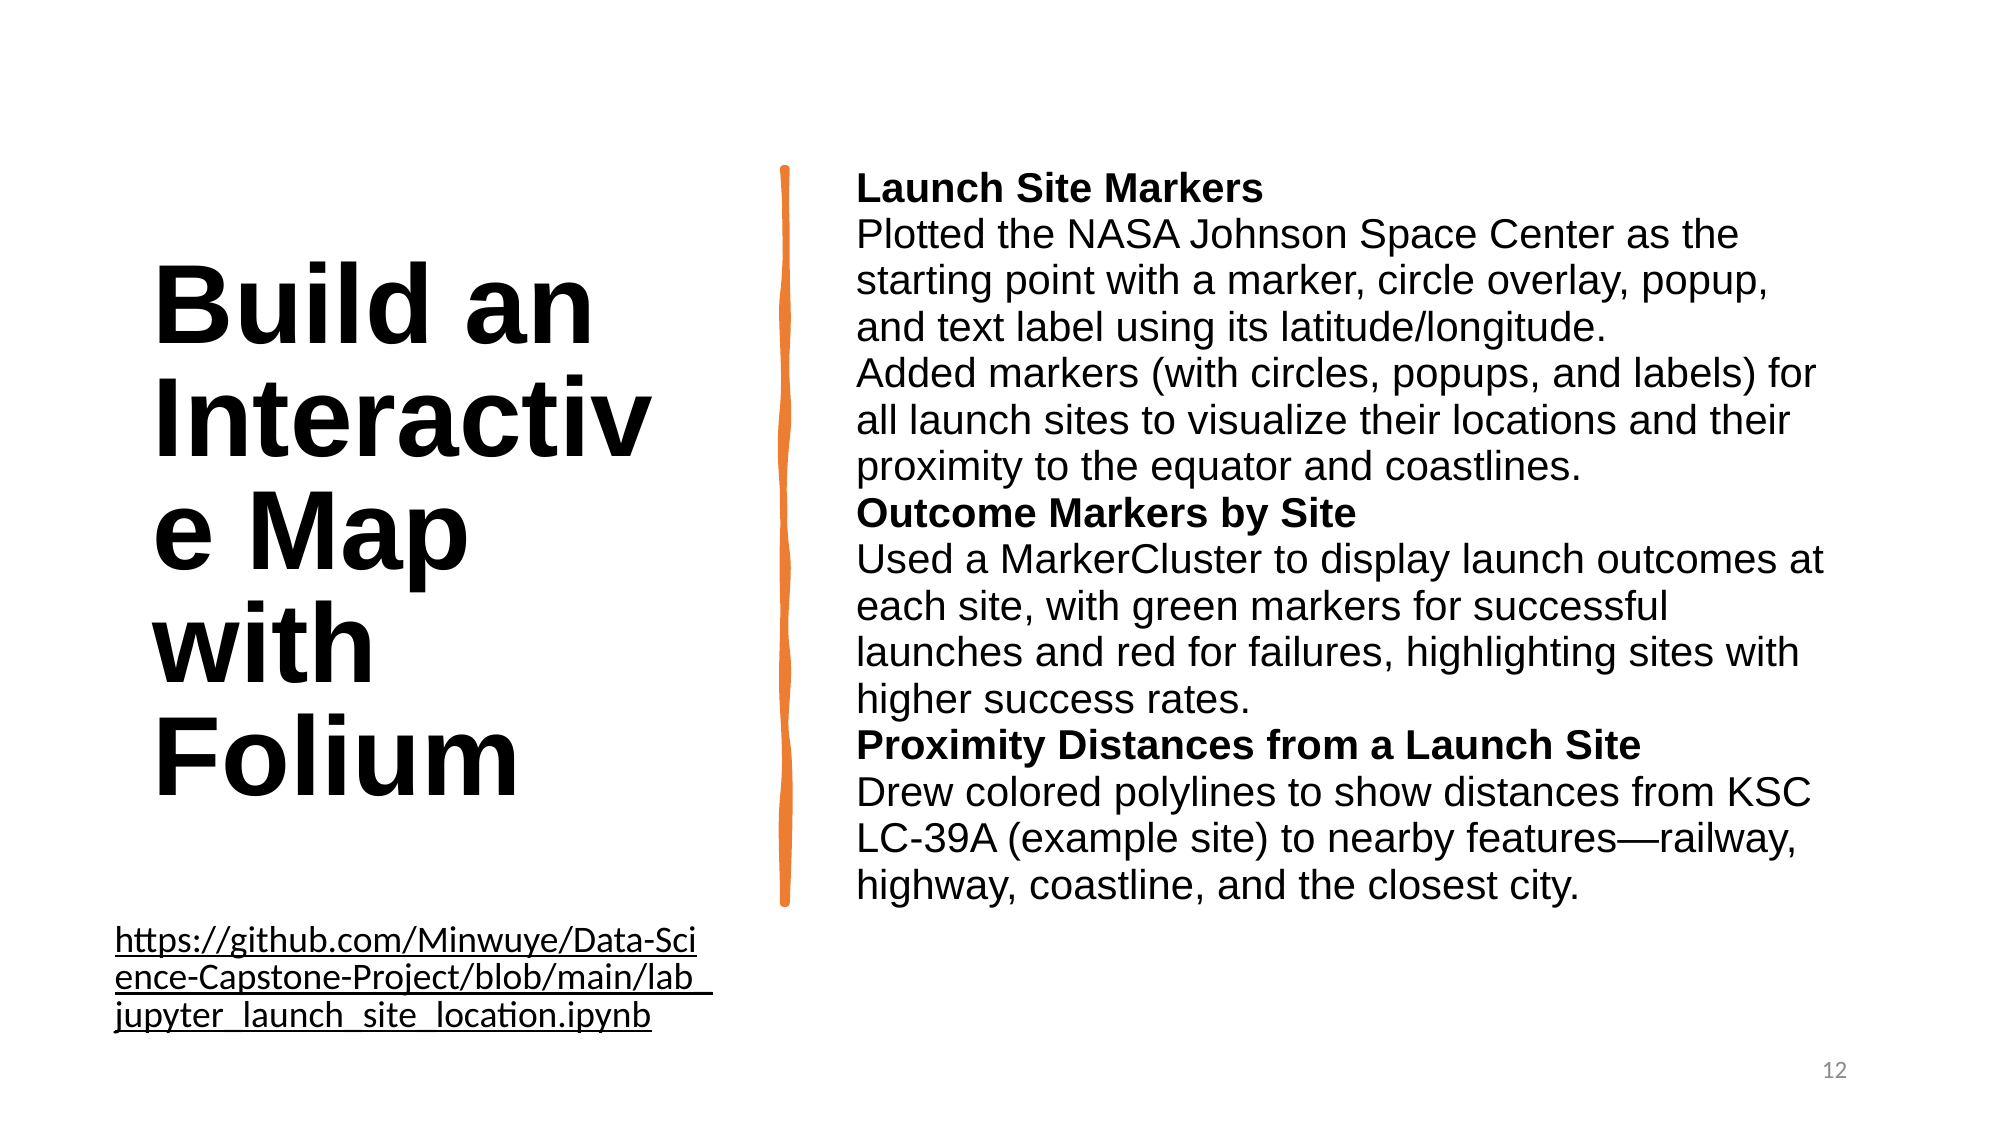

Build an Interactive Map with Folium
Launch Site Markers
Plotted the NASA Johnson Space Center as the starting point with a marker, circle overlay, popup, and text label using its latitude/longitude.
Added markers (with circles, popups, and labels) for all launch sites to visualize their locations and their proximity to the equator and coastlines.
Outcome Markers by Site
Used a MarkerCluster to display launch outcomes at each site, with green markers for successful launches and red for failures, highlighting sites with higher success rates.
Proximity Distances from a Launch Site
Drew colored polylines to show distances from KSC LC-39A (example site) to nearby features—railway, highway, coastline, and the closest city.

https://github.com/Minwuye/Data-Science-Capstone-Project/blob/main/lab_jupyter_launch_site_location.ipynb
12